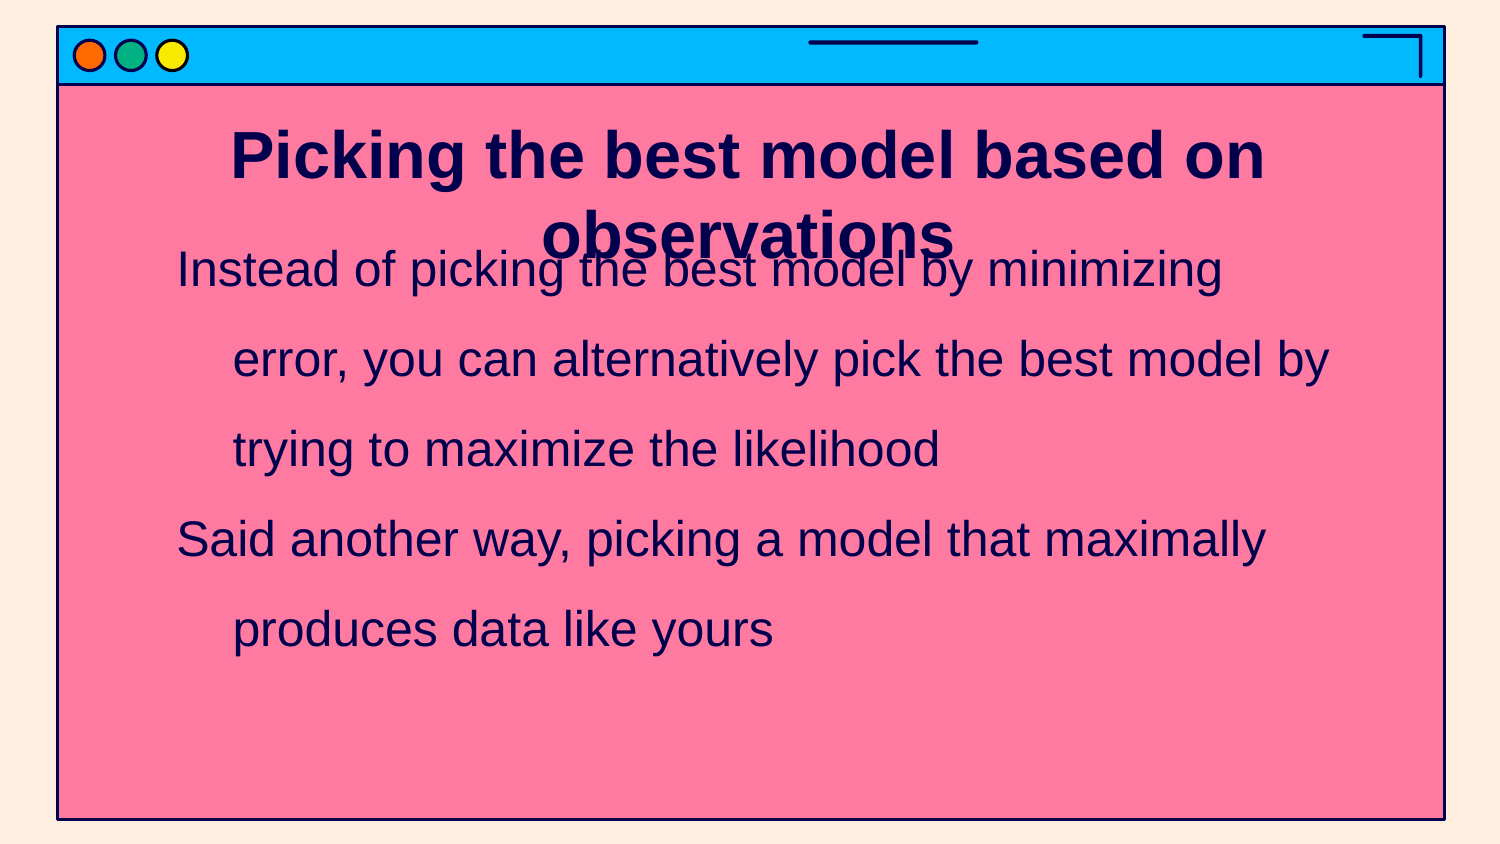

# Picking the best model based on observations
Instead of picking the best model by minimizing error, you can alternatively pick the best model by trying to maximize the likelihood
Said another way, picking a model that maximally produces data like yours